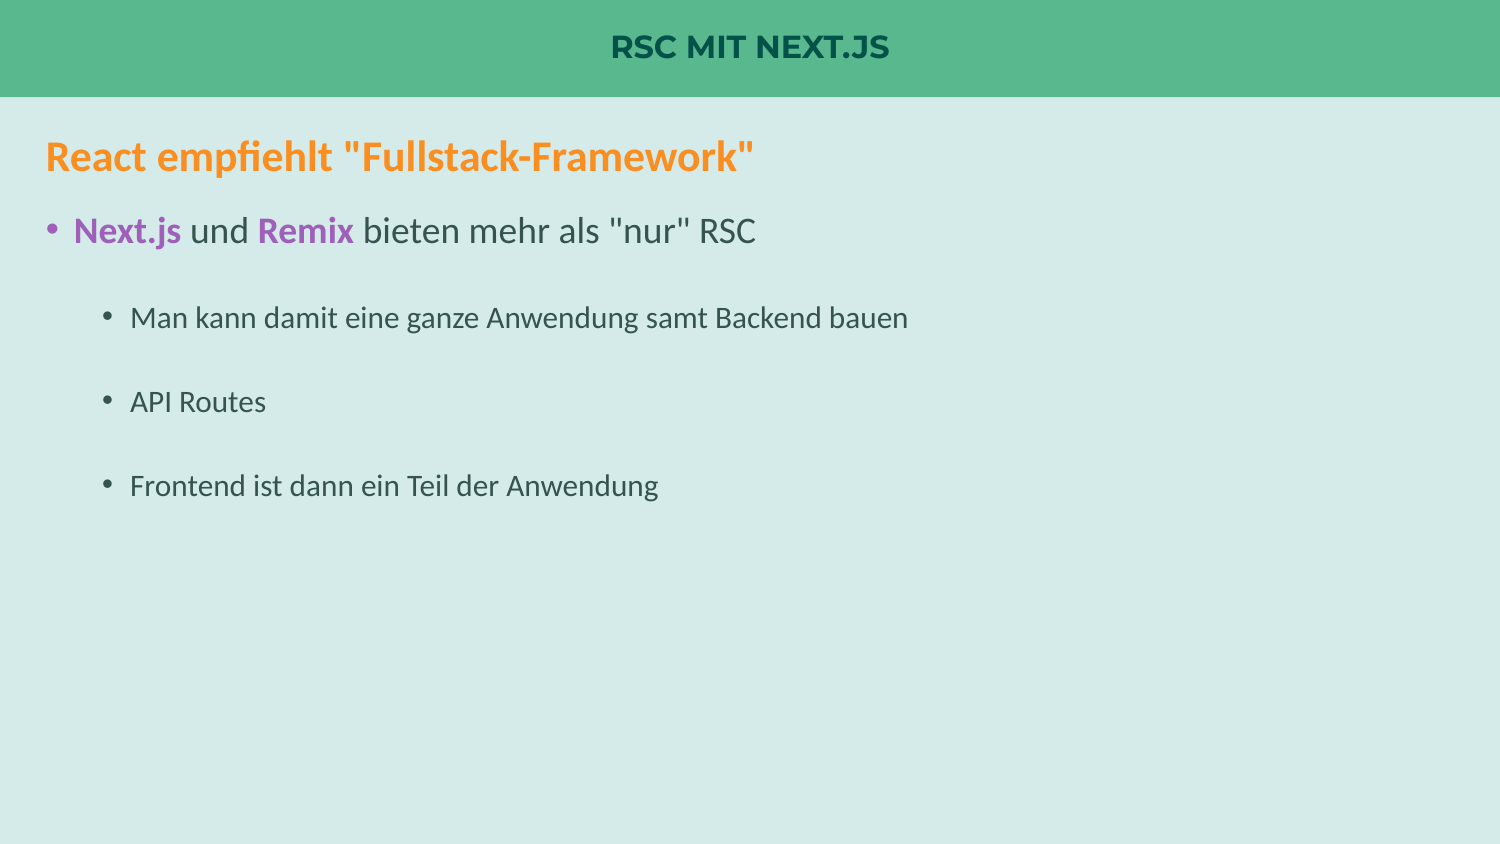

# RSC mit Next.js
React empfiehlt "Fullstack-Framework"
Next.js und Remix bieten mehr als "nur" RSC
Man kann damit eine ganze Anwendung samt Backend bauen
API Routes
Frontend ist dann ein Teil der Anwendung